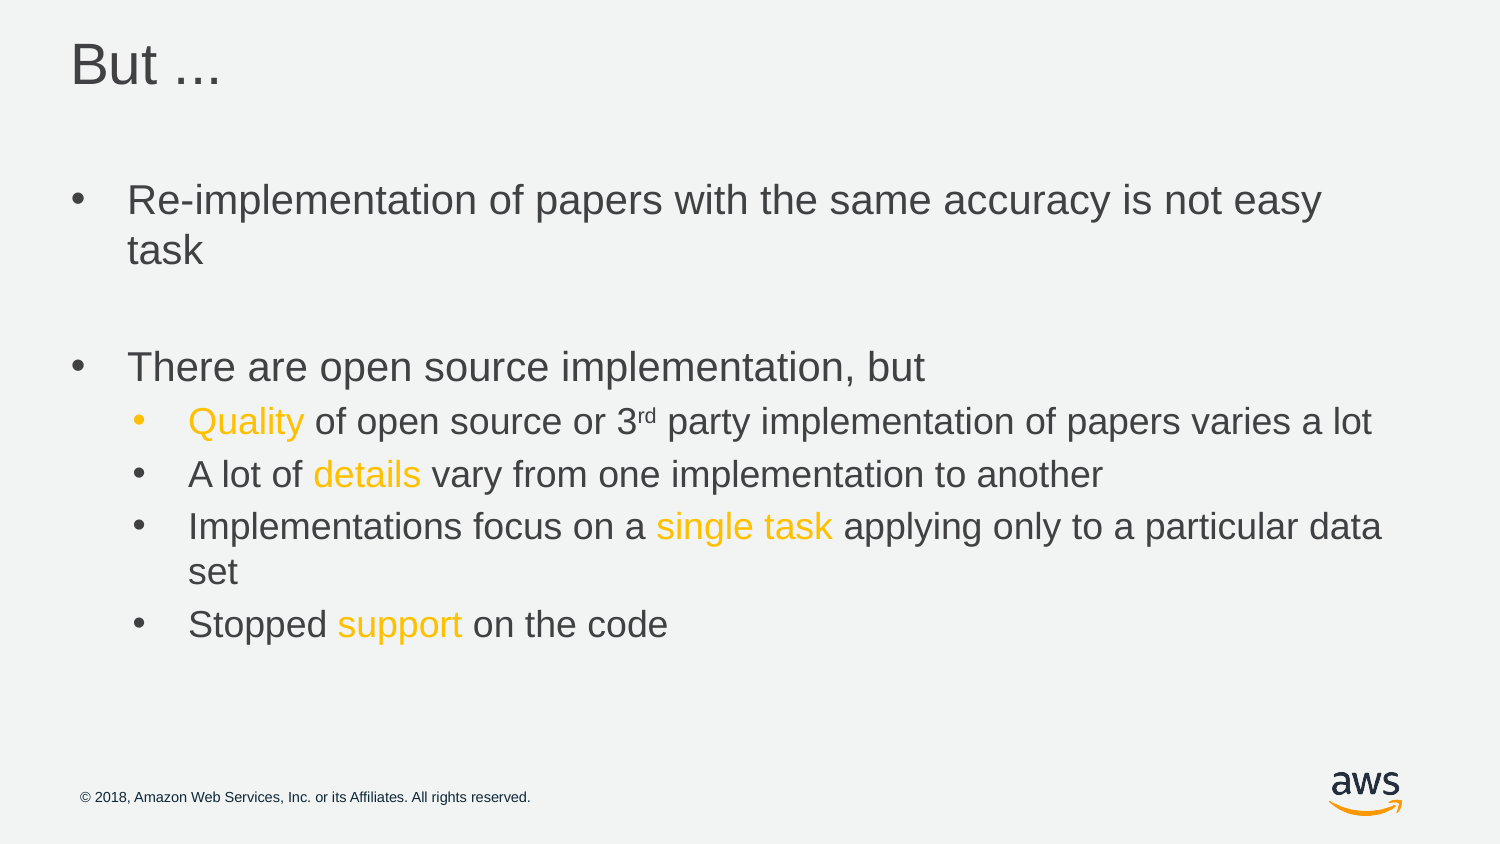

# But ...
Re-implementation of papers with the same accuracy is not easy task

There are open source implementation, but
Quality of open source or 3rd party implementation of papers varies a lot
A lot of details vary from one implementation to another
Implementations focus on a single task applying only to a particular data set
Stopped support on the code